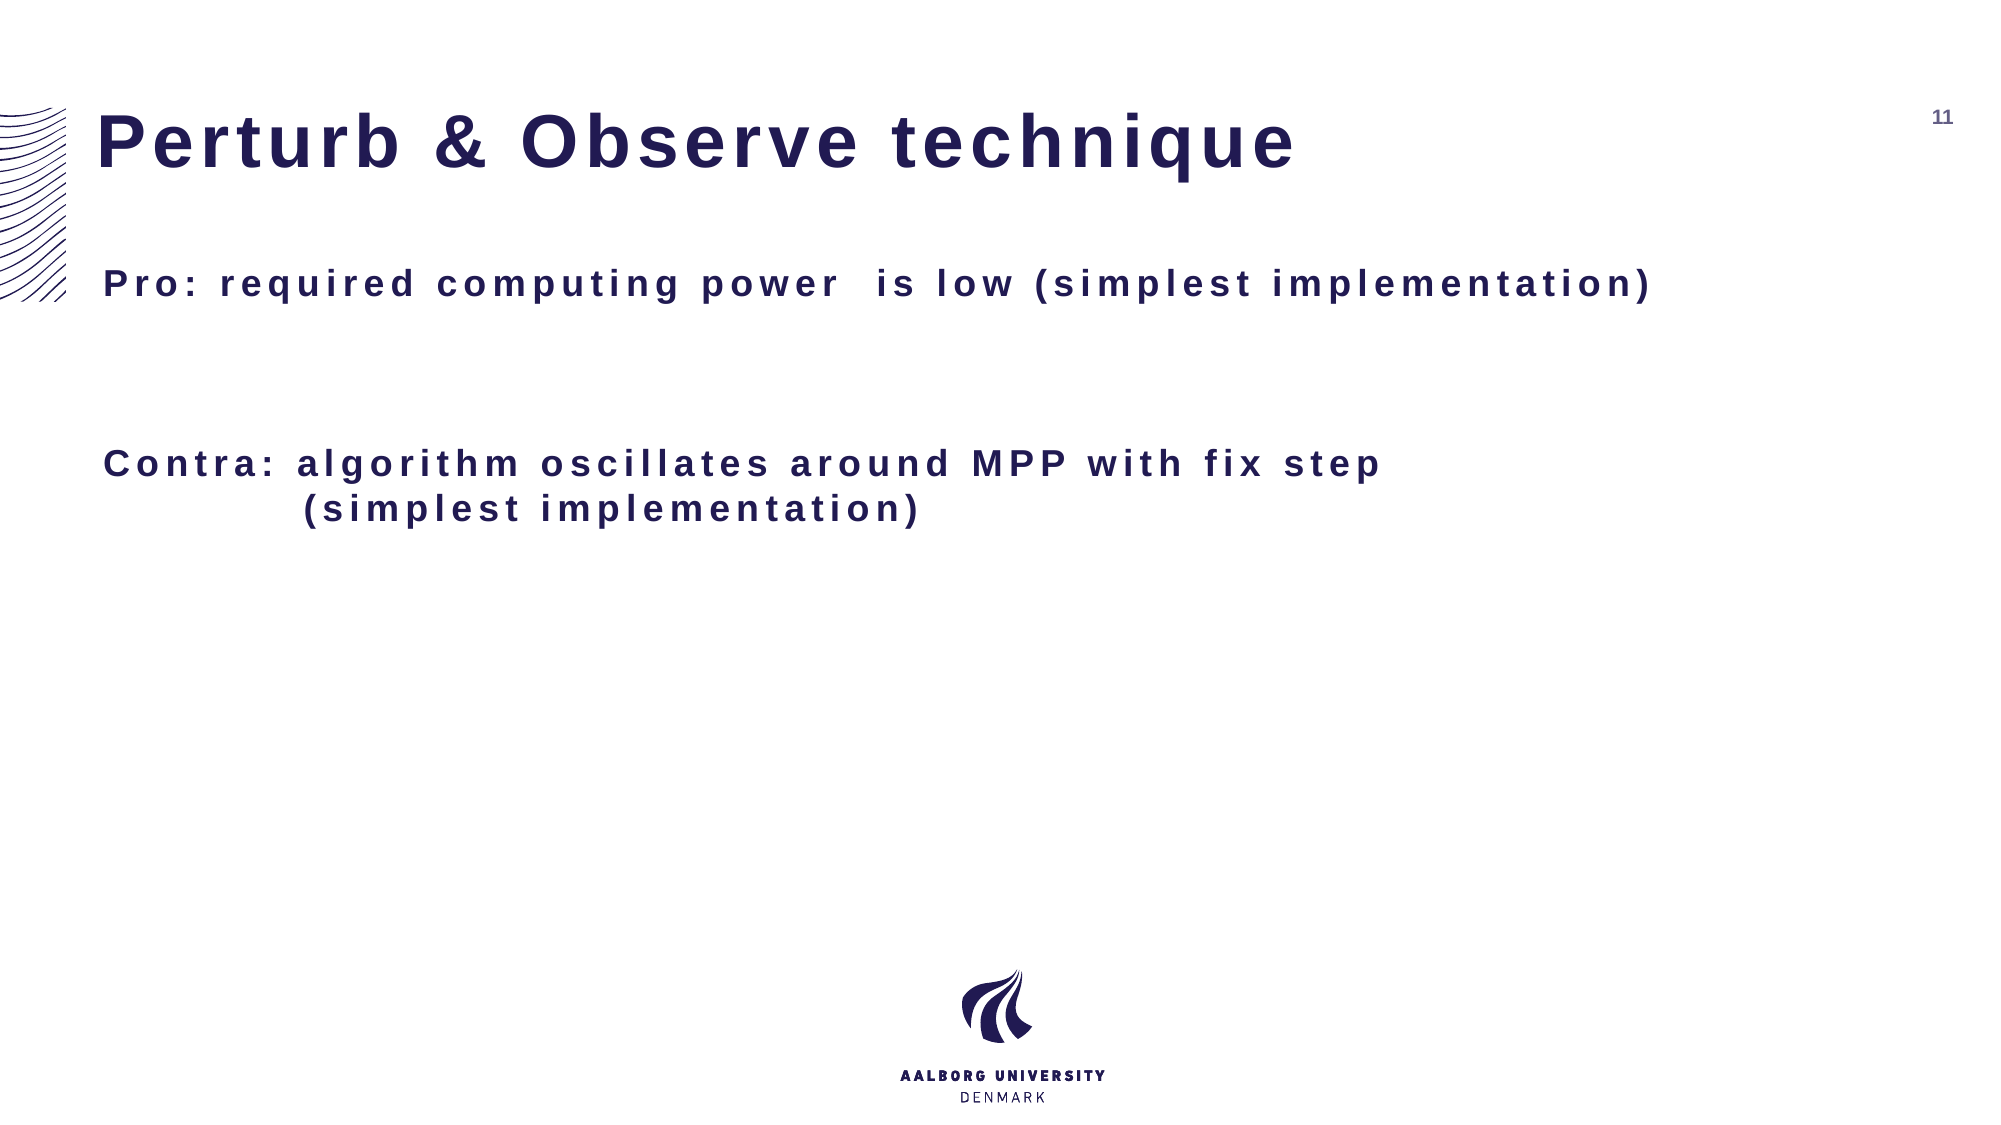

# Perturb & Observe technique
11
Pro: required computing power  is low (simplest implementation)

Contra: algorithm oscillates around MPP with fix step
	   (simplest implementation)